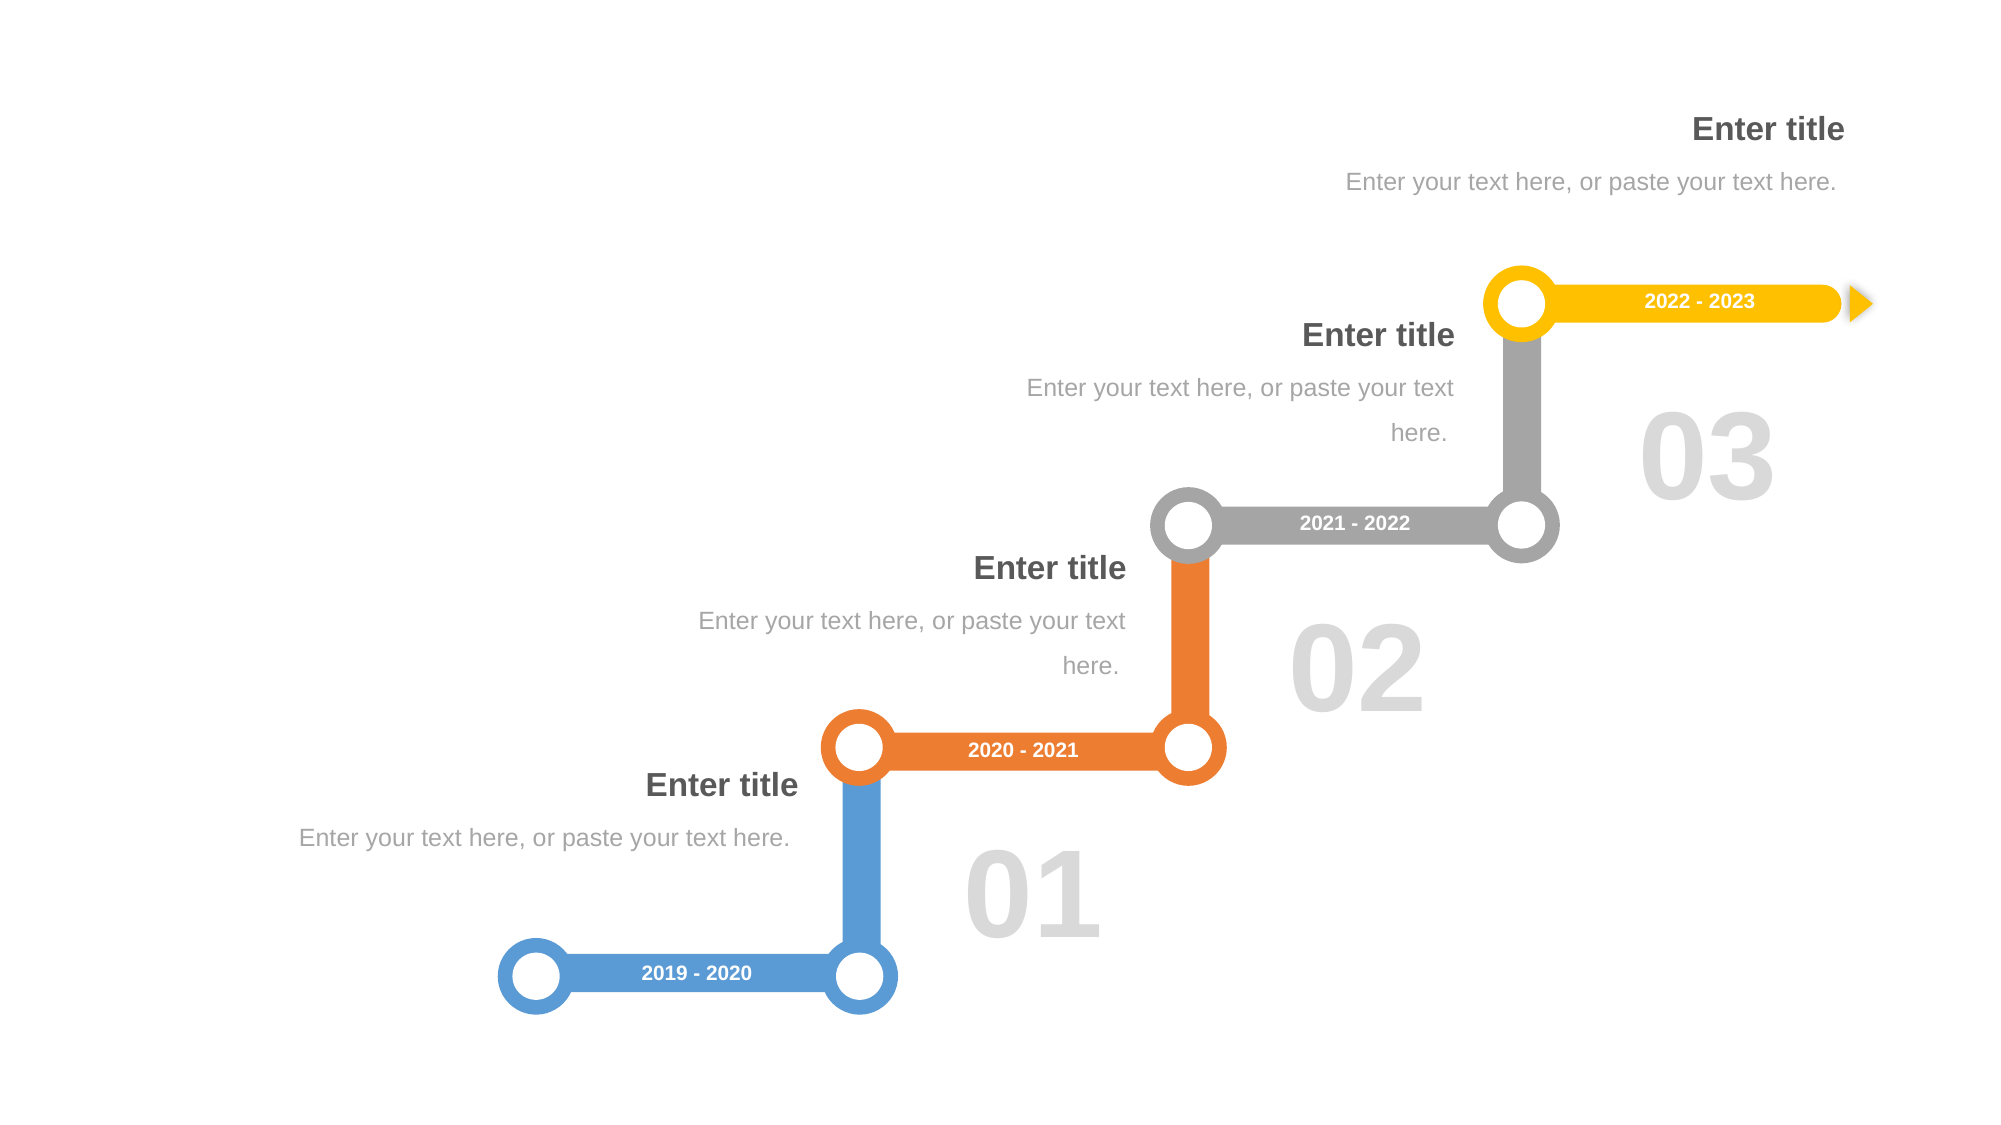

Enter title
Enter your text here, or paste your text here.

2022 - 2023

Enter title
Enter your text here, or paste your text here.

03

2021 - 2022

Enter title
02
Enter your text here, or paste your text here.

2020 - 2021

Enter title
Enter your text here, or paste your text here.

01

2019 - 2020